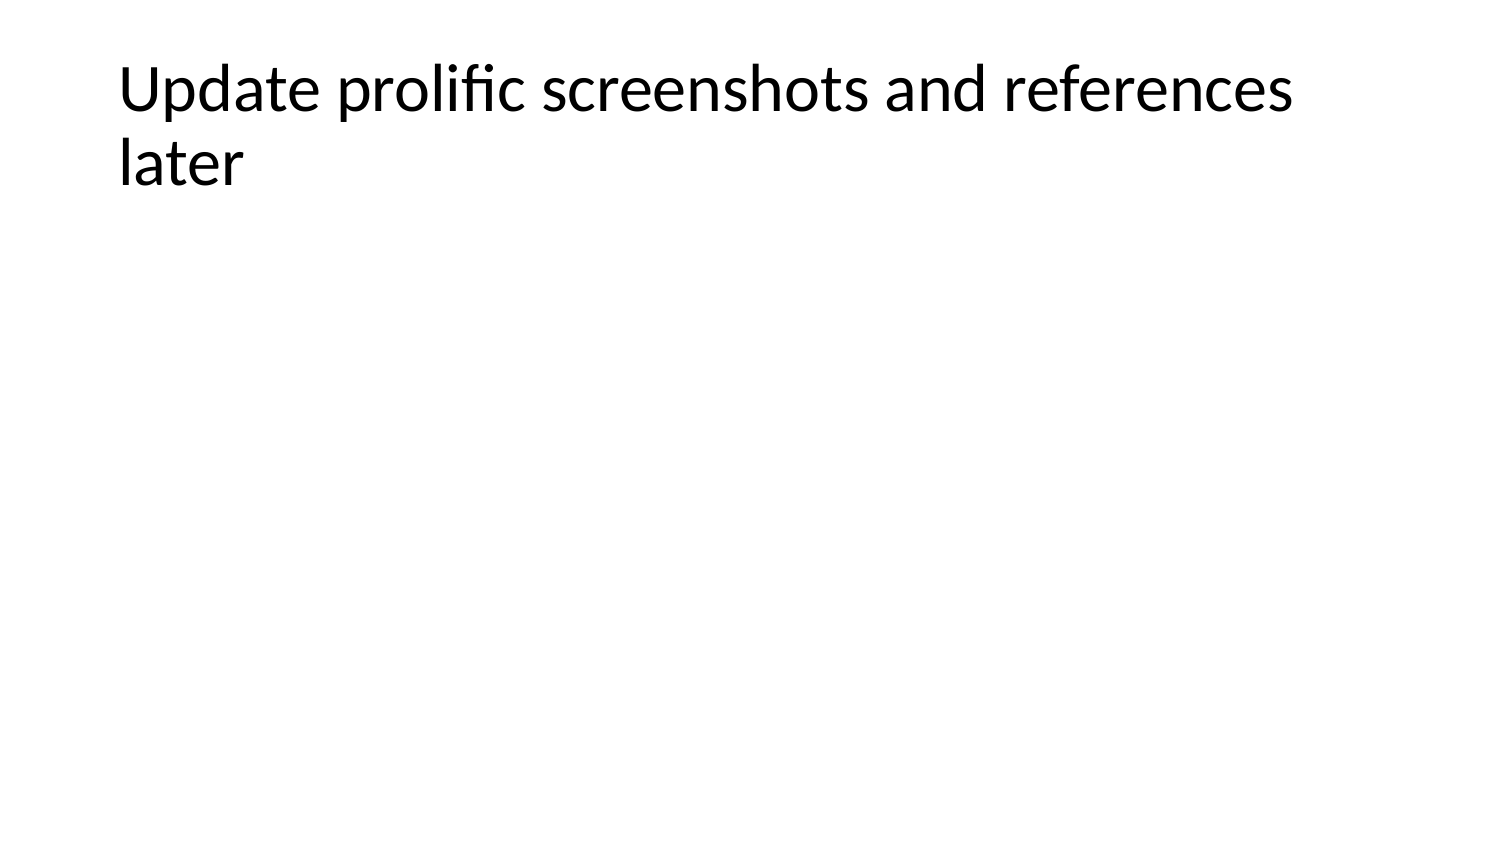

# Update prolific screenshots and references later